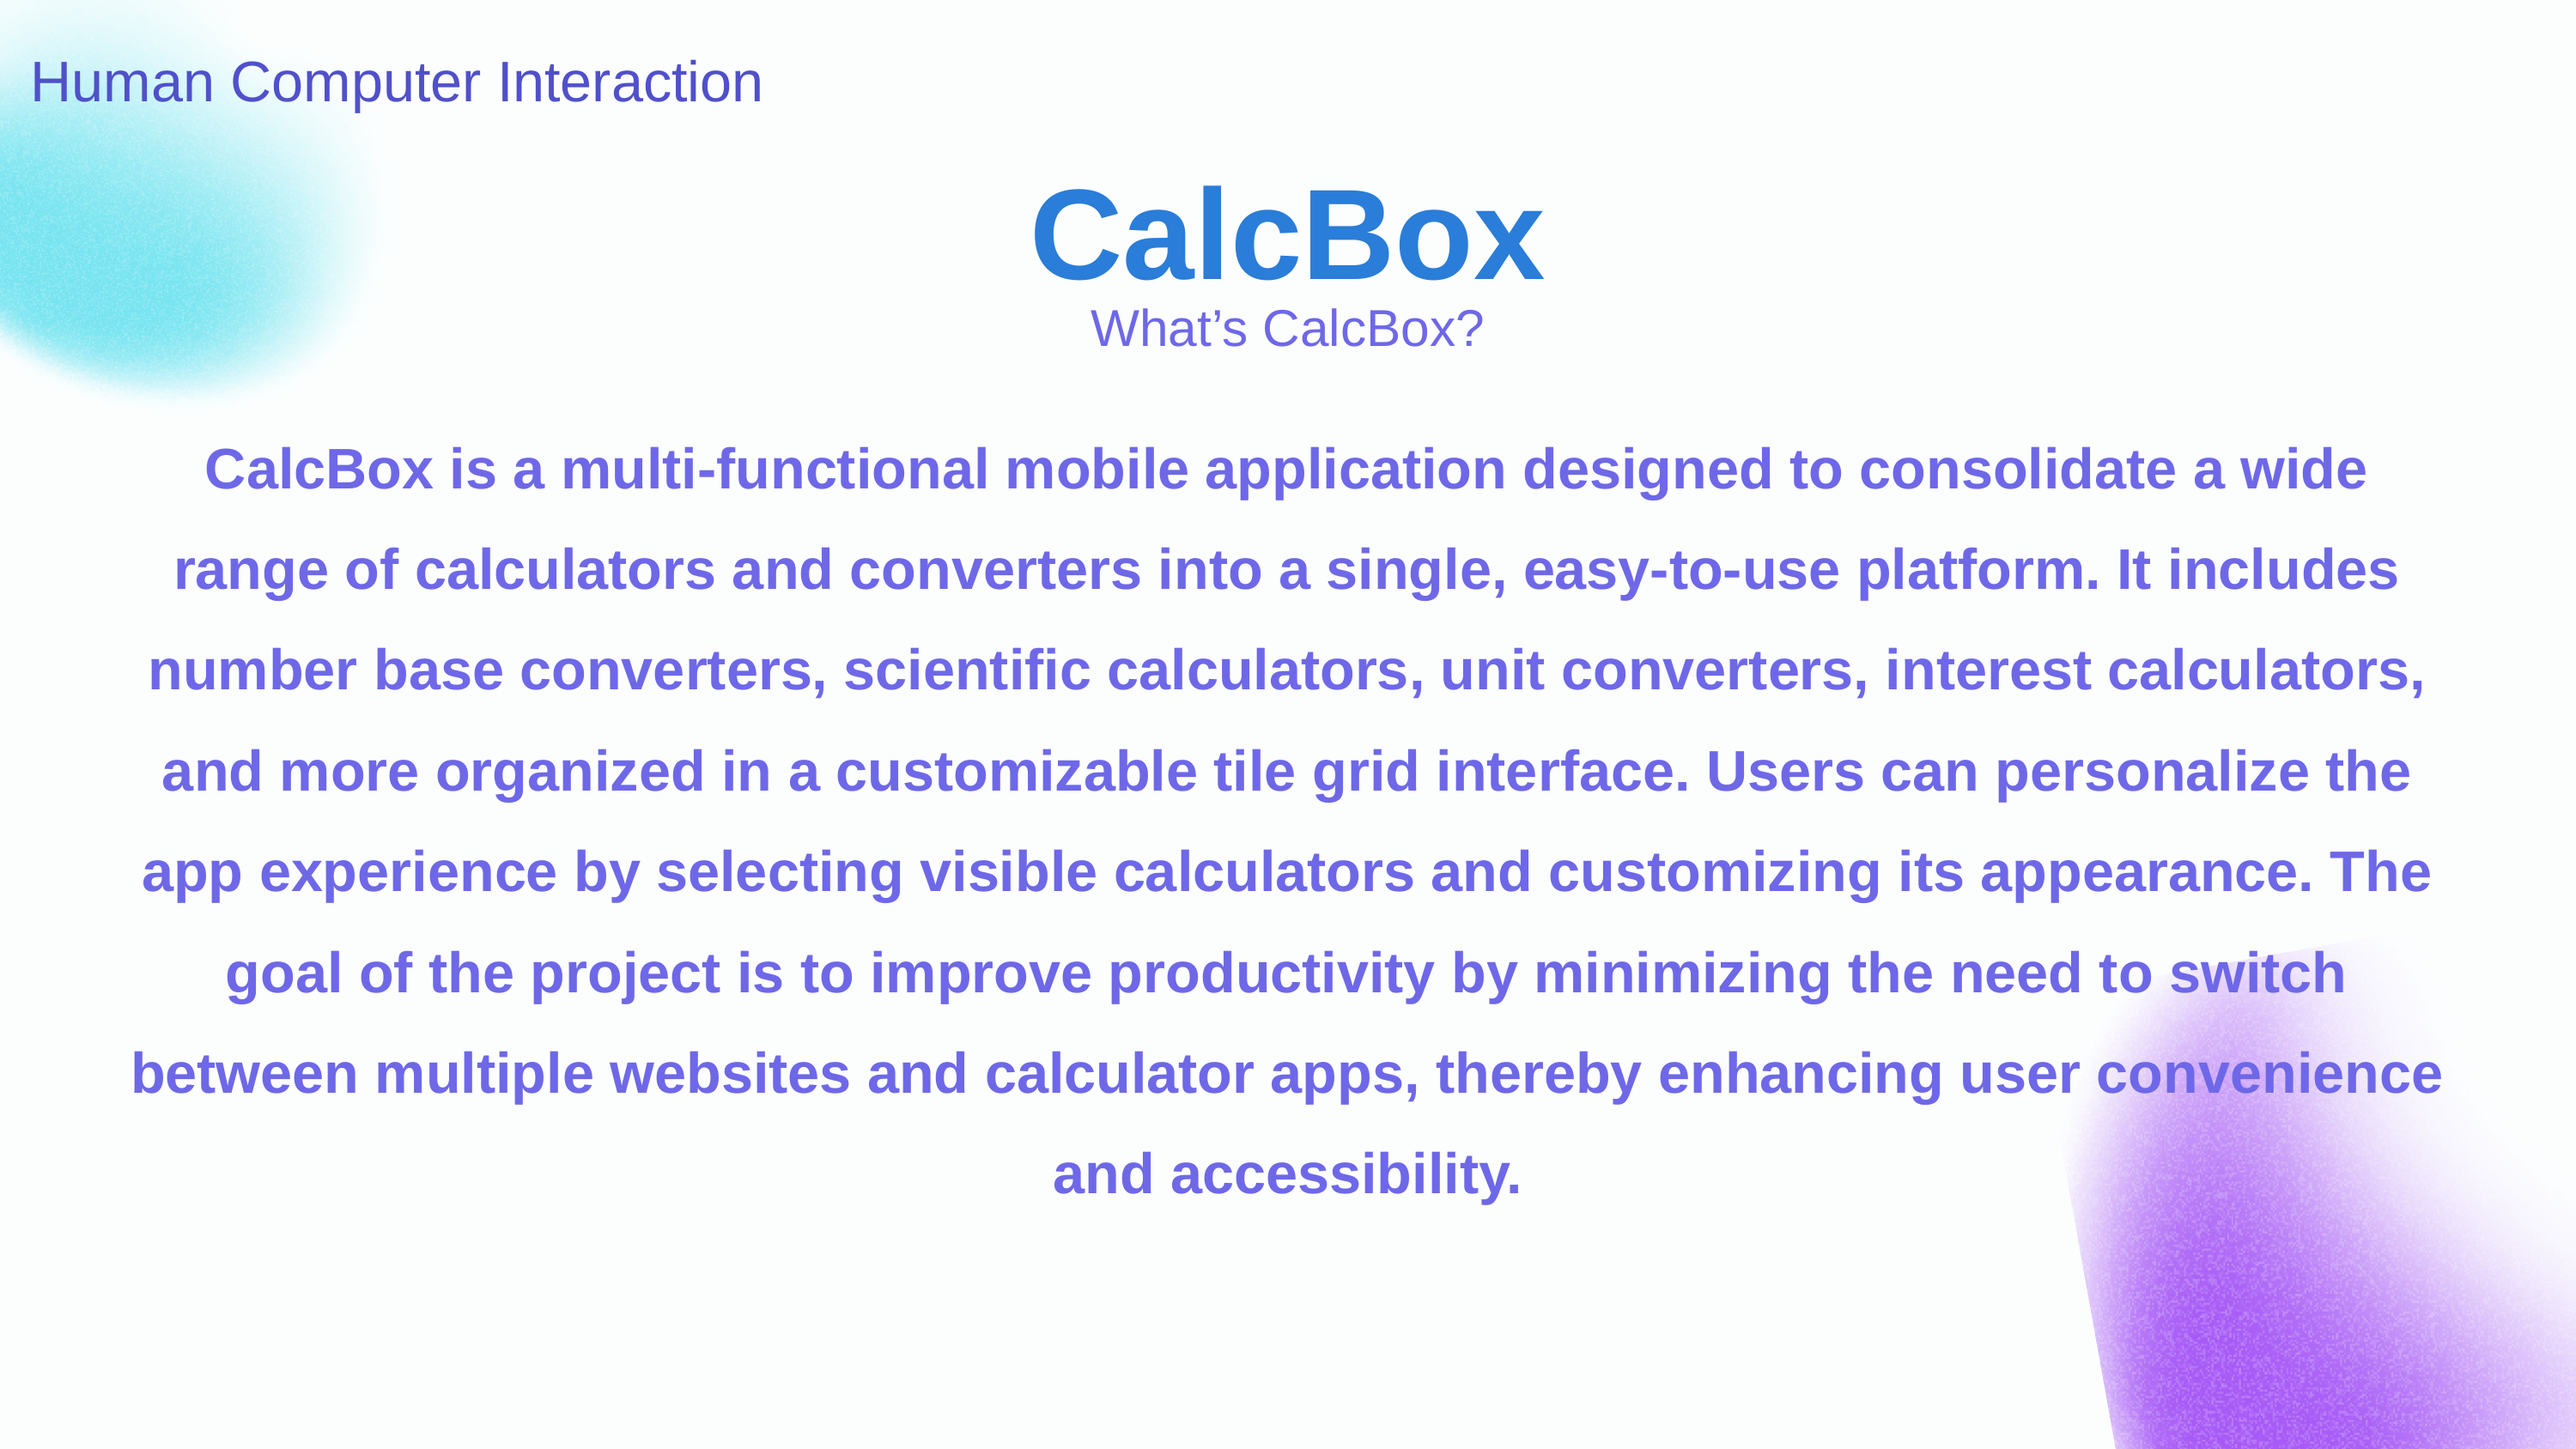

Human Computer Interaction
CalcBox
What’s CalcBox?
CalcBox is a multi-functional mobile application designed to consolidate a wide range of calculators and converters into a single, easy-to-use platform. It includes number base converters, scientific calculators, unit converters, interest calculators, and more organized in a customizable tile grid interface. Users can personalize the app experience by selecting visible calculators and customizing its appearance. The goal of the project is to improve productivity by minimizing the need to switch between multiple websites and calculator apps, thereby enhancing user convenience and accessibility.